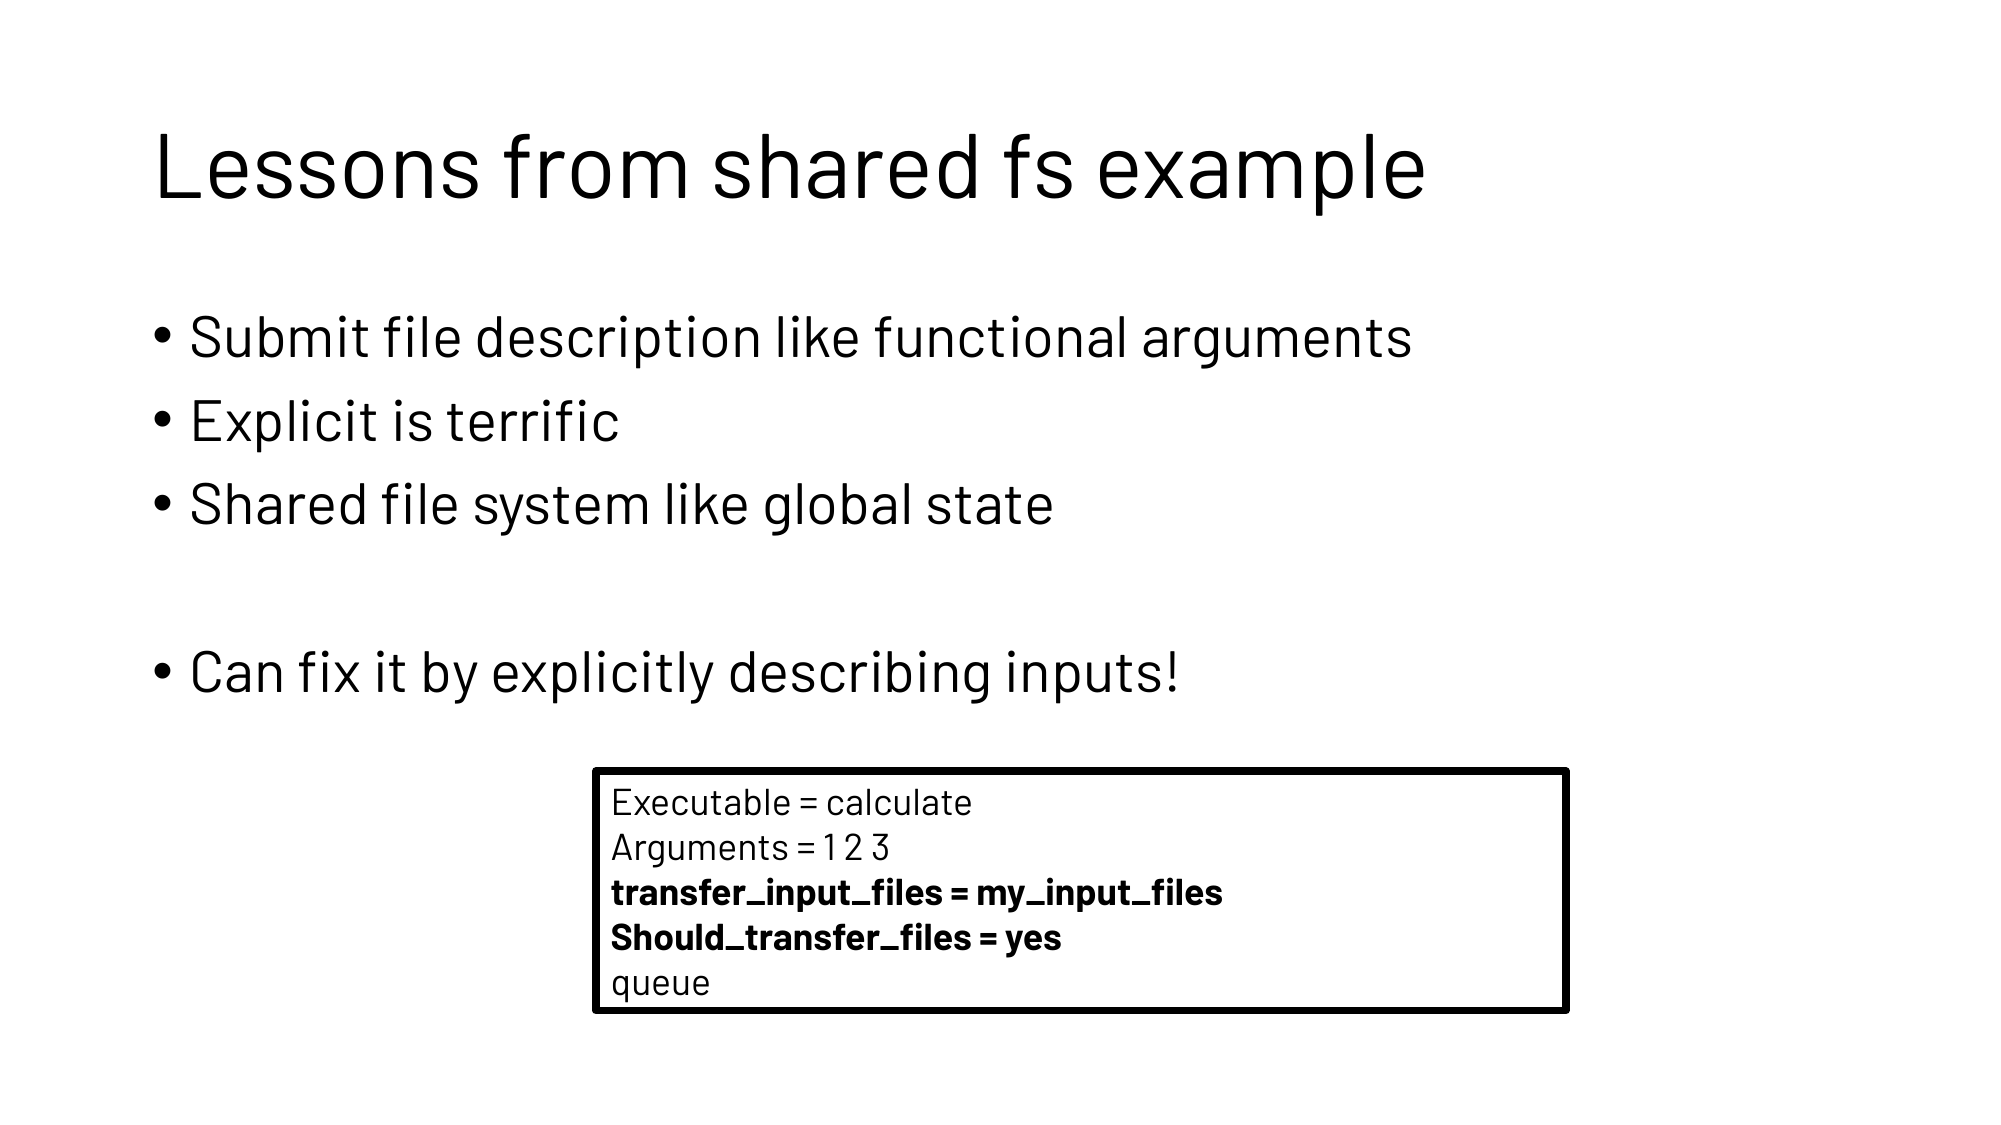

# Lessons from shared fs example
Submit file description like functional arguments
Explicit is terrific
Shared file system like global state

Can fix it by explicitly describing inputs!
Executable = calculate
Arguments = 1 2 3
transfer_input_files = my_input_files
Should_transfer_files = yes
queue